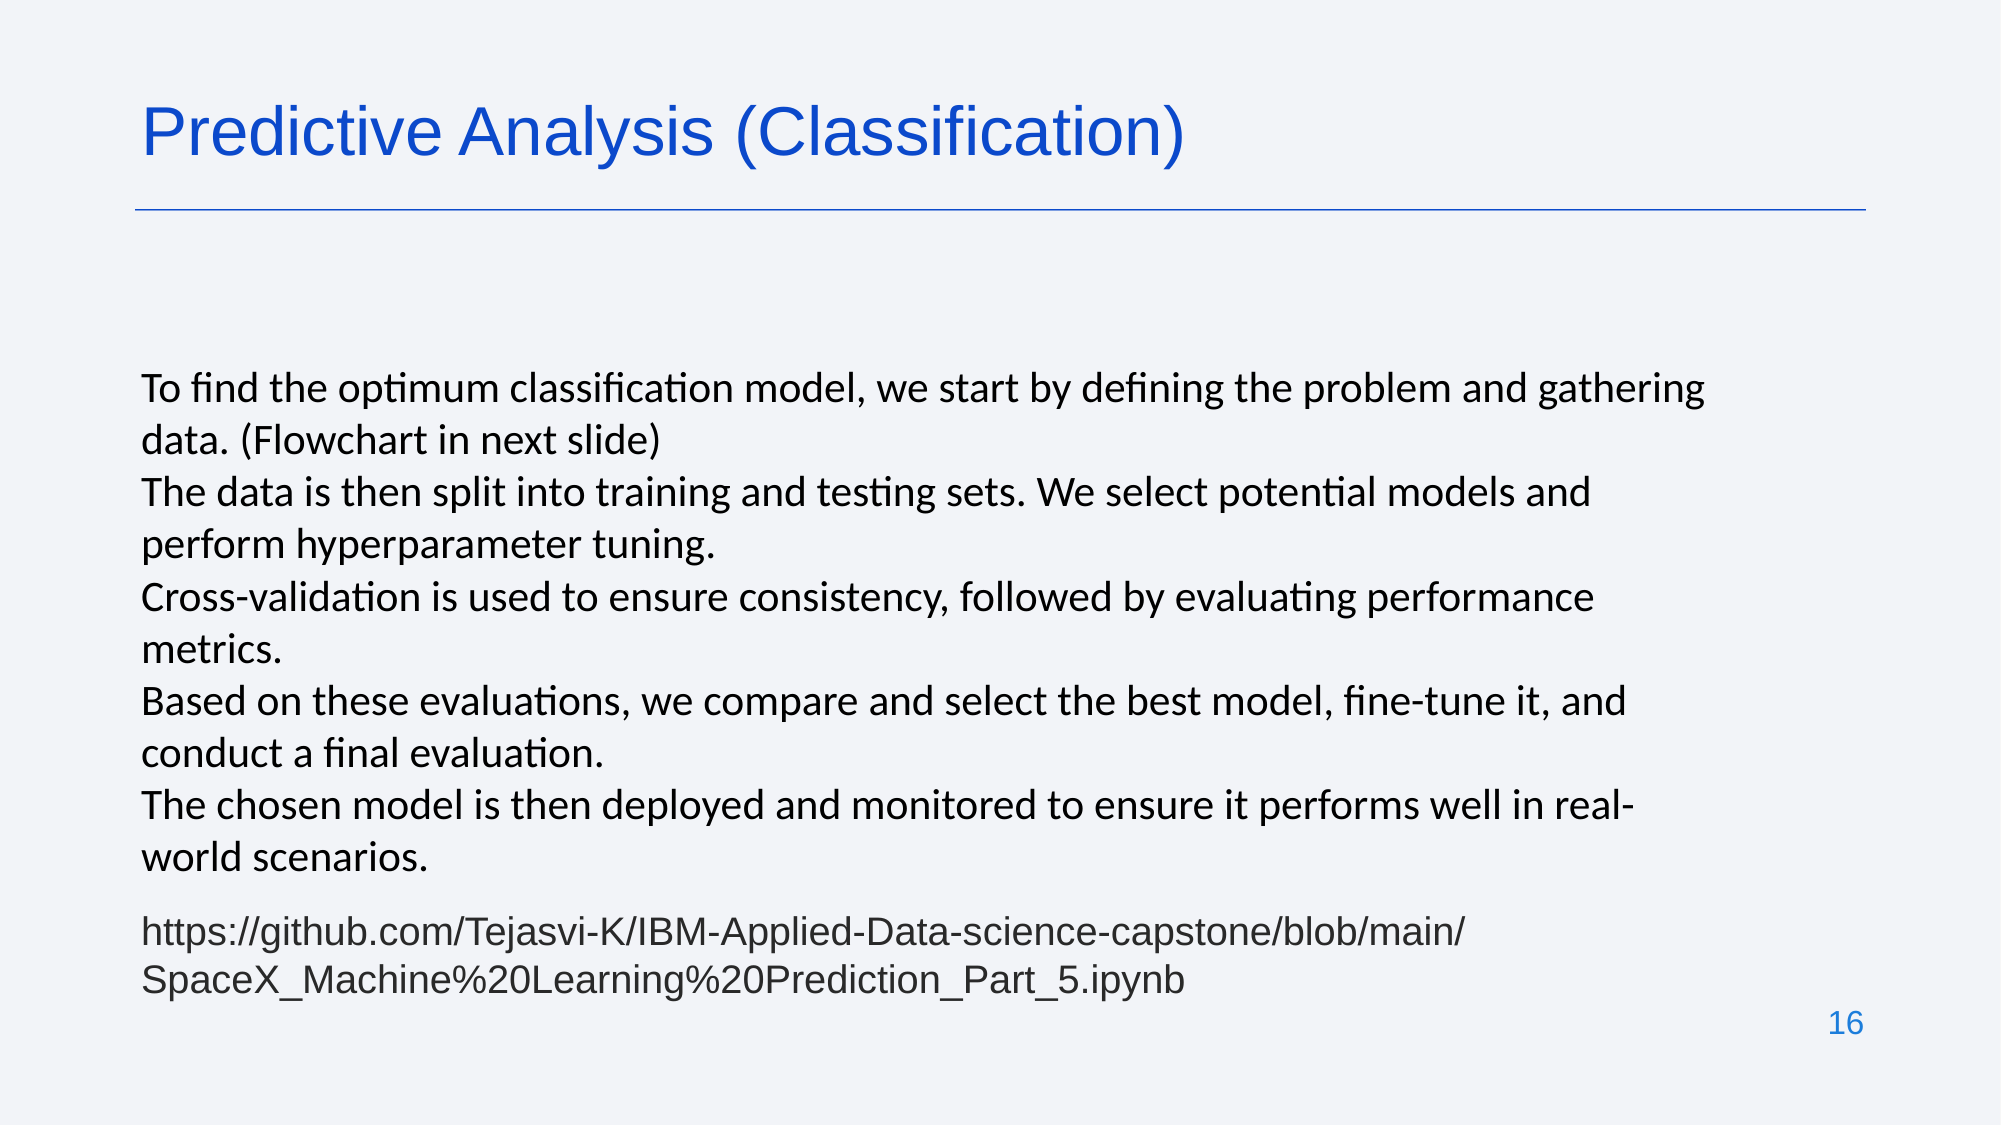

Predictive Analysis (Classification)

To find the optimum classification model, we start by defining the problem and gathering data. (Flowchart in next slide)
The data is then split into training and testing sets. We select potential models and perform hyperparameter tuning.
Cross-validation is used to ensure consistency, followed by evaluating performance metrics.
Based on these evaluations, we compare and select the best model, fine-tune it, and conduct a final evaluation.
The chosen model is then deployed and monitored to ensure it performs well in real-world scenarios.
https://github.com/Tejasvi-K/IBM-Applied-Data-science-capstone/blob/main/SpaceX_Machine%20Learning%20Prediction_Part_5.ipynb
16